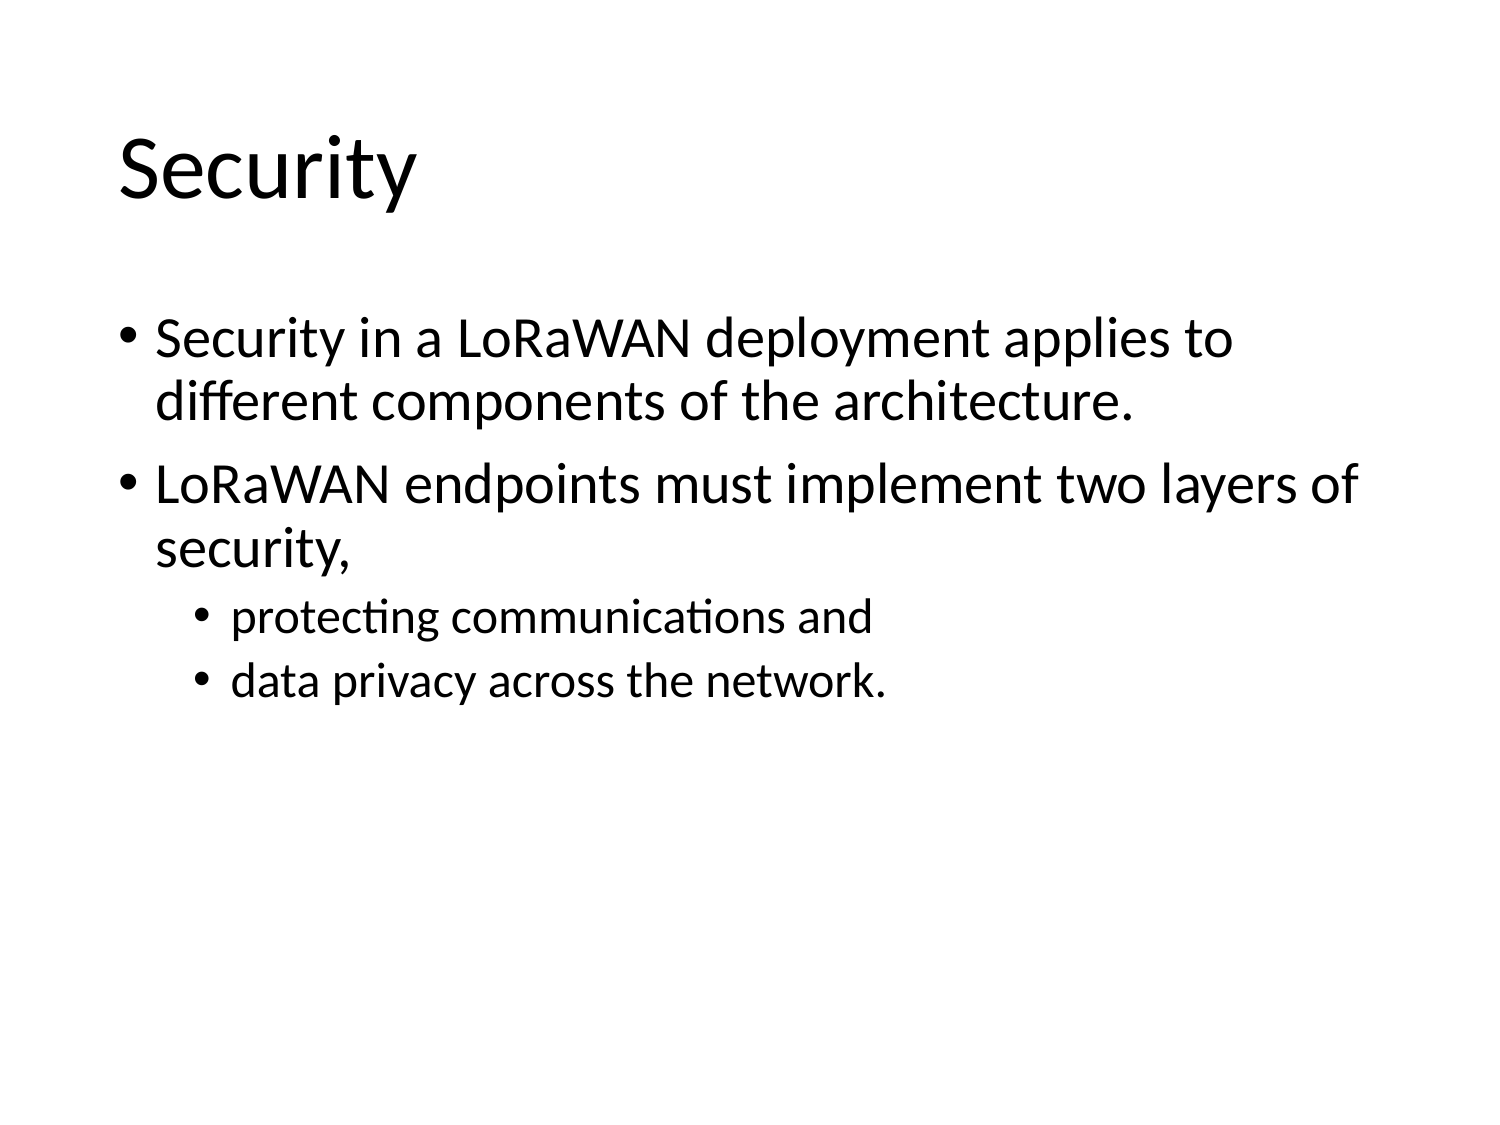

# Security
Security in a LoRaWAN deployment applies to different components of the architecture.
LoRaWAN endpoints must implement two layers of security,
protecting communications and
data privacy across the network.